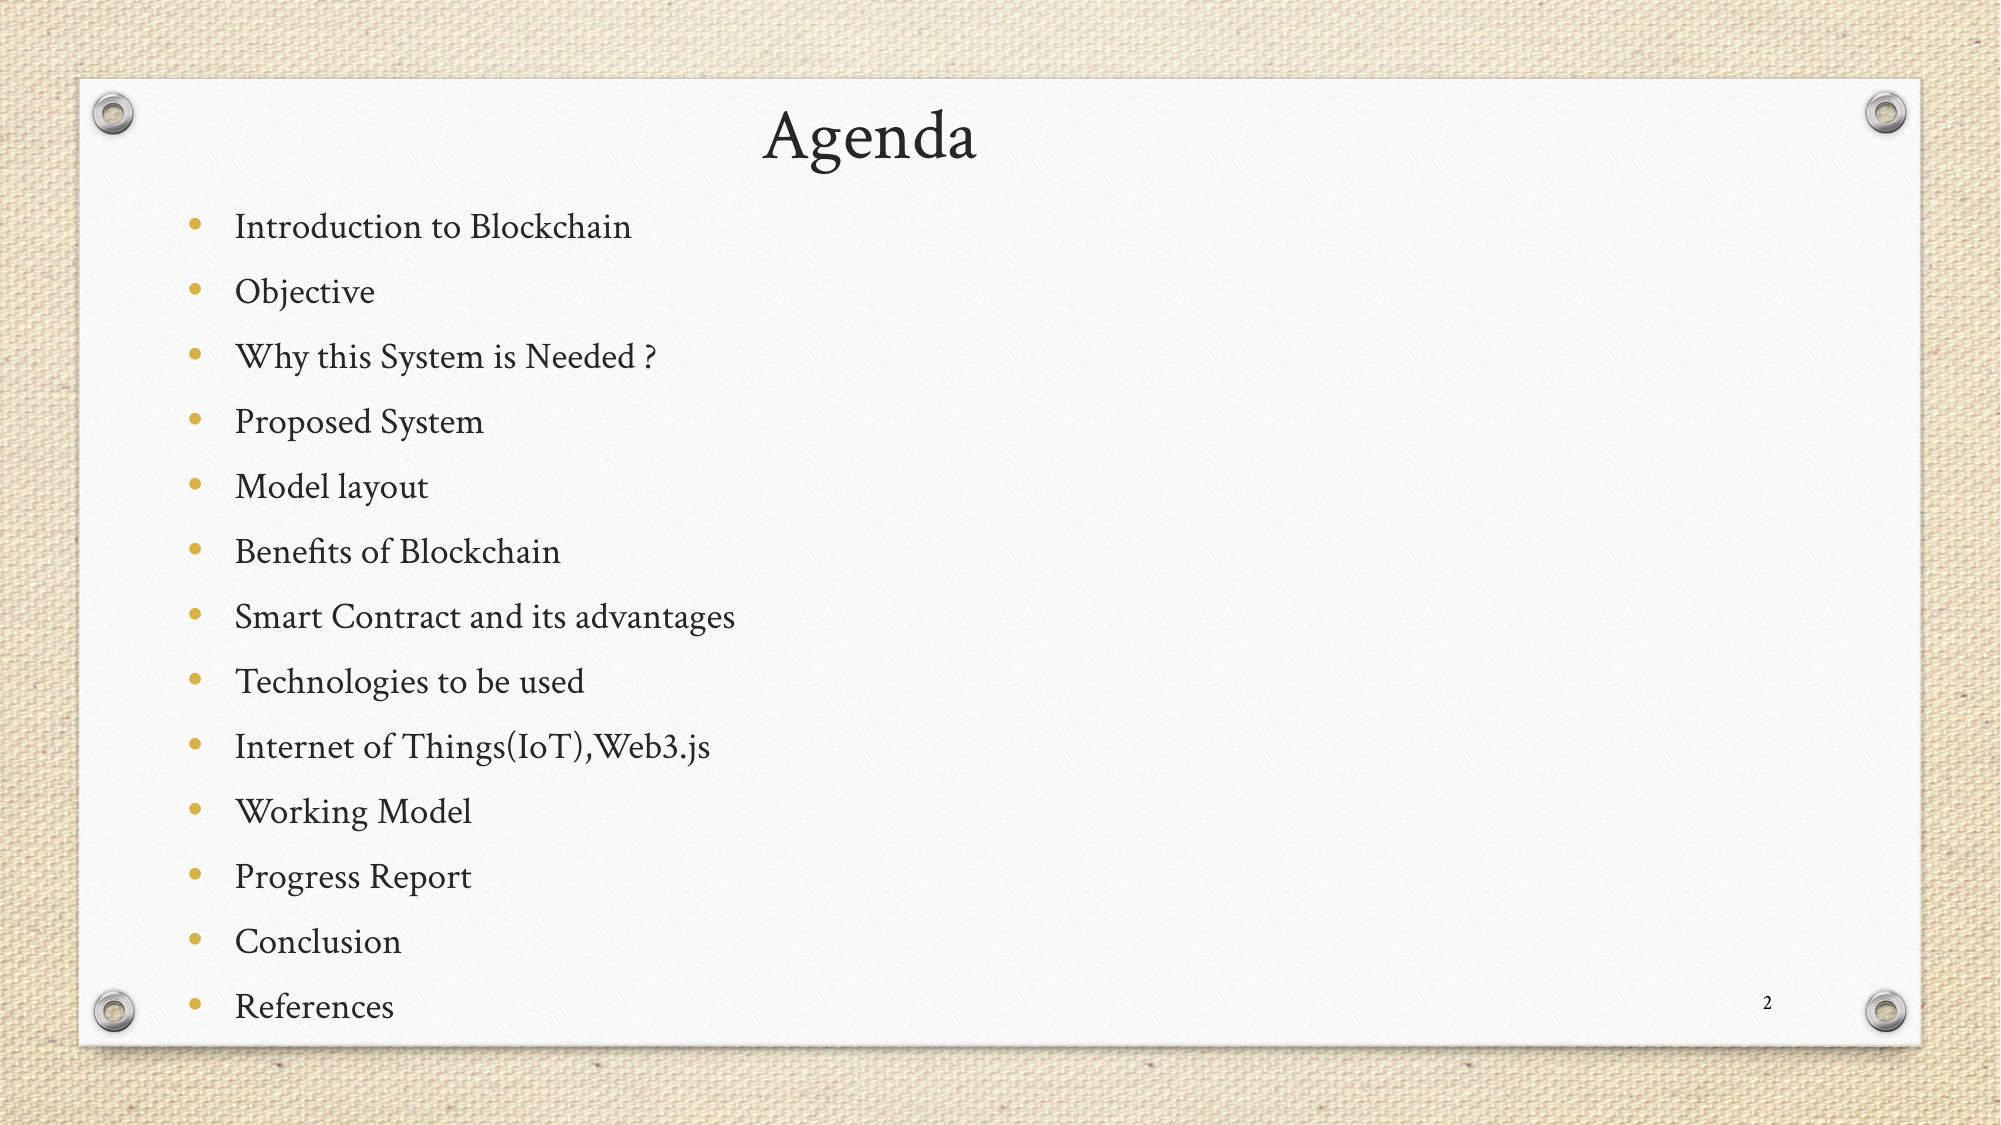

Agenda
Introduction to Blockchain
Objective
Why this System is Needed ?
Proposed System
Model layout
Benefits of Blockchain
Smart Contract and its advantages
Technologies to be used
Internet of Things(IoT),Web3.js
Working Model
Progress Report
Conclusion
References
2